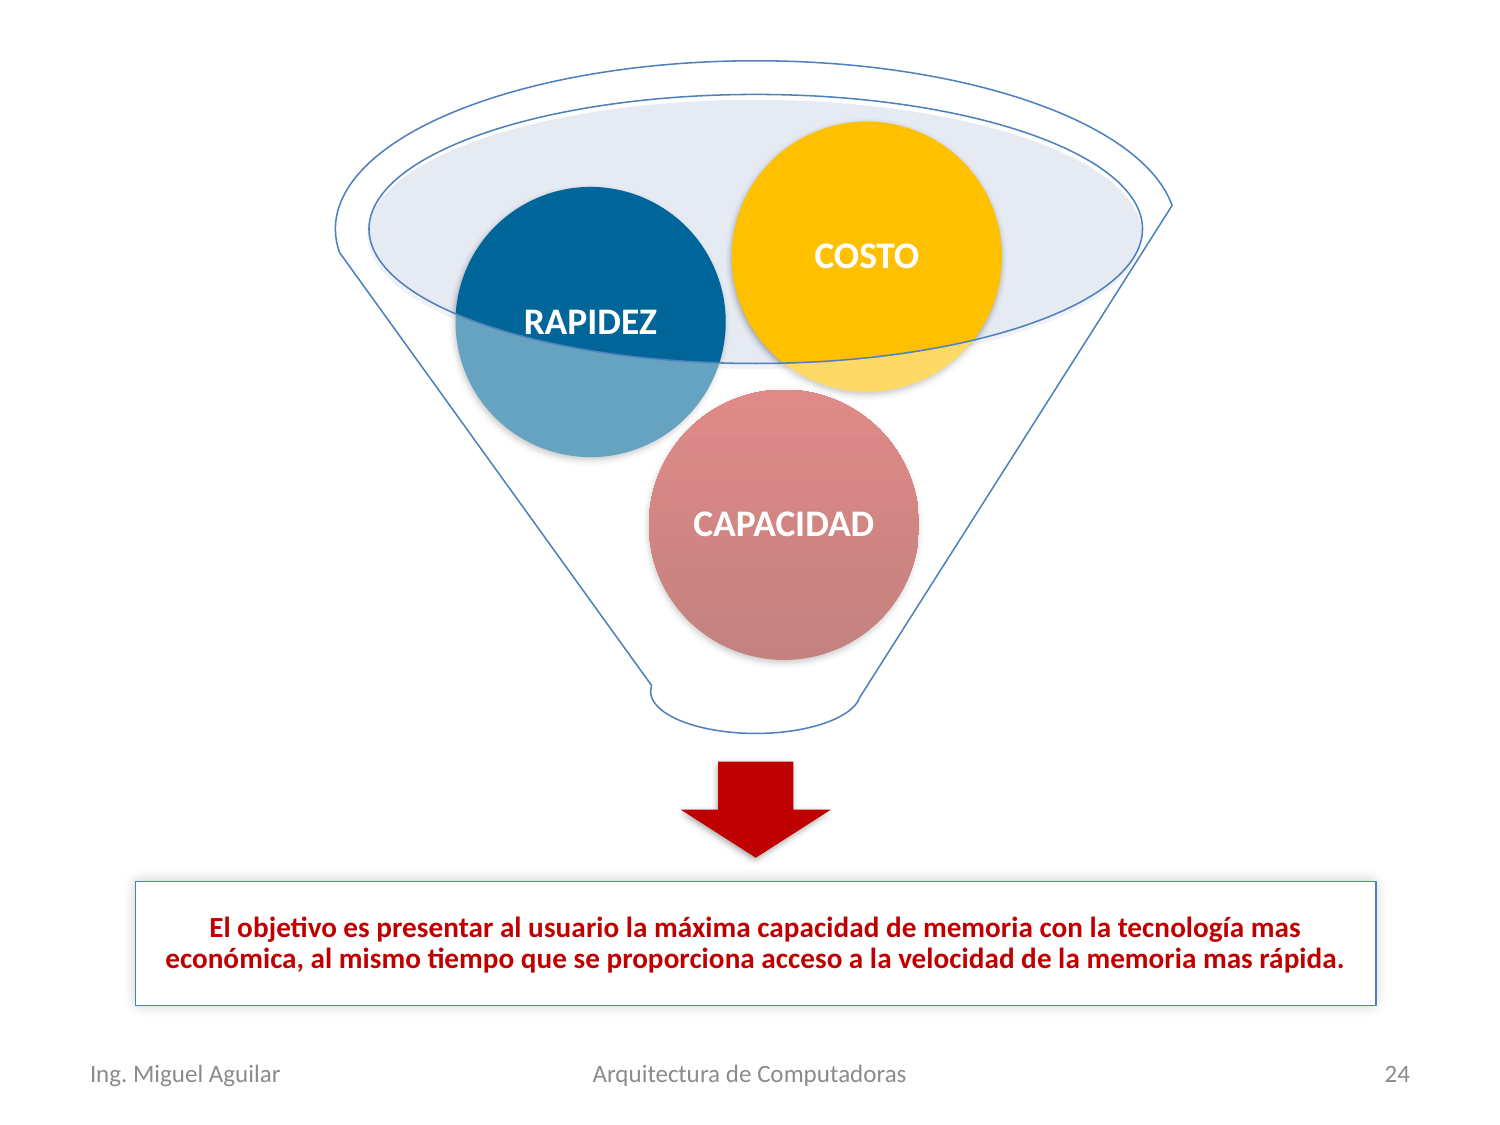

El objetivo es presentar al usuario la máxima capacidad de memoria con la tecnología mas económica, al mismo tiempo que se proporciona acceso a la velocidad de la memoria mas rápida.
CAPACIDAD
RAPIDEZ
COSTO
Ing. Miguel Aguilar
Arquitectura de Computadoras
24